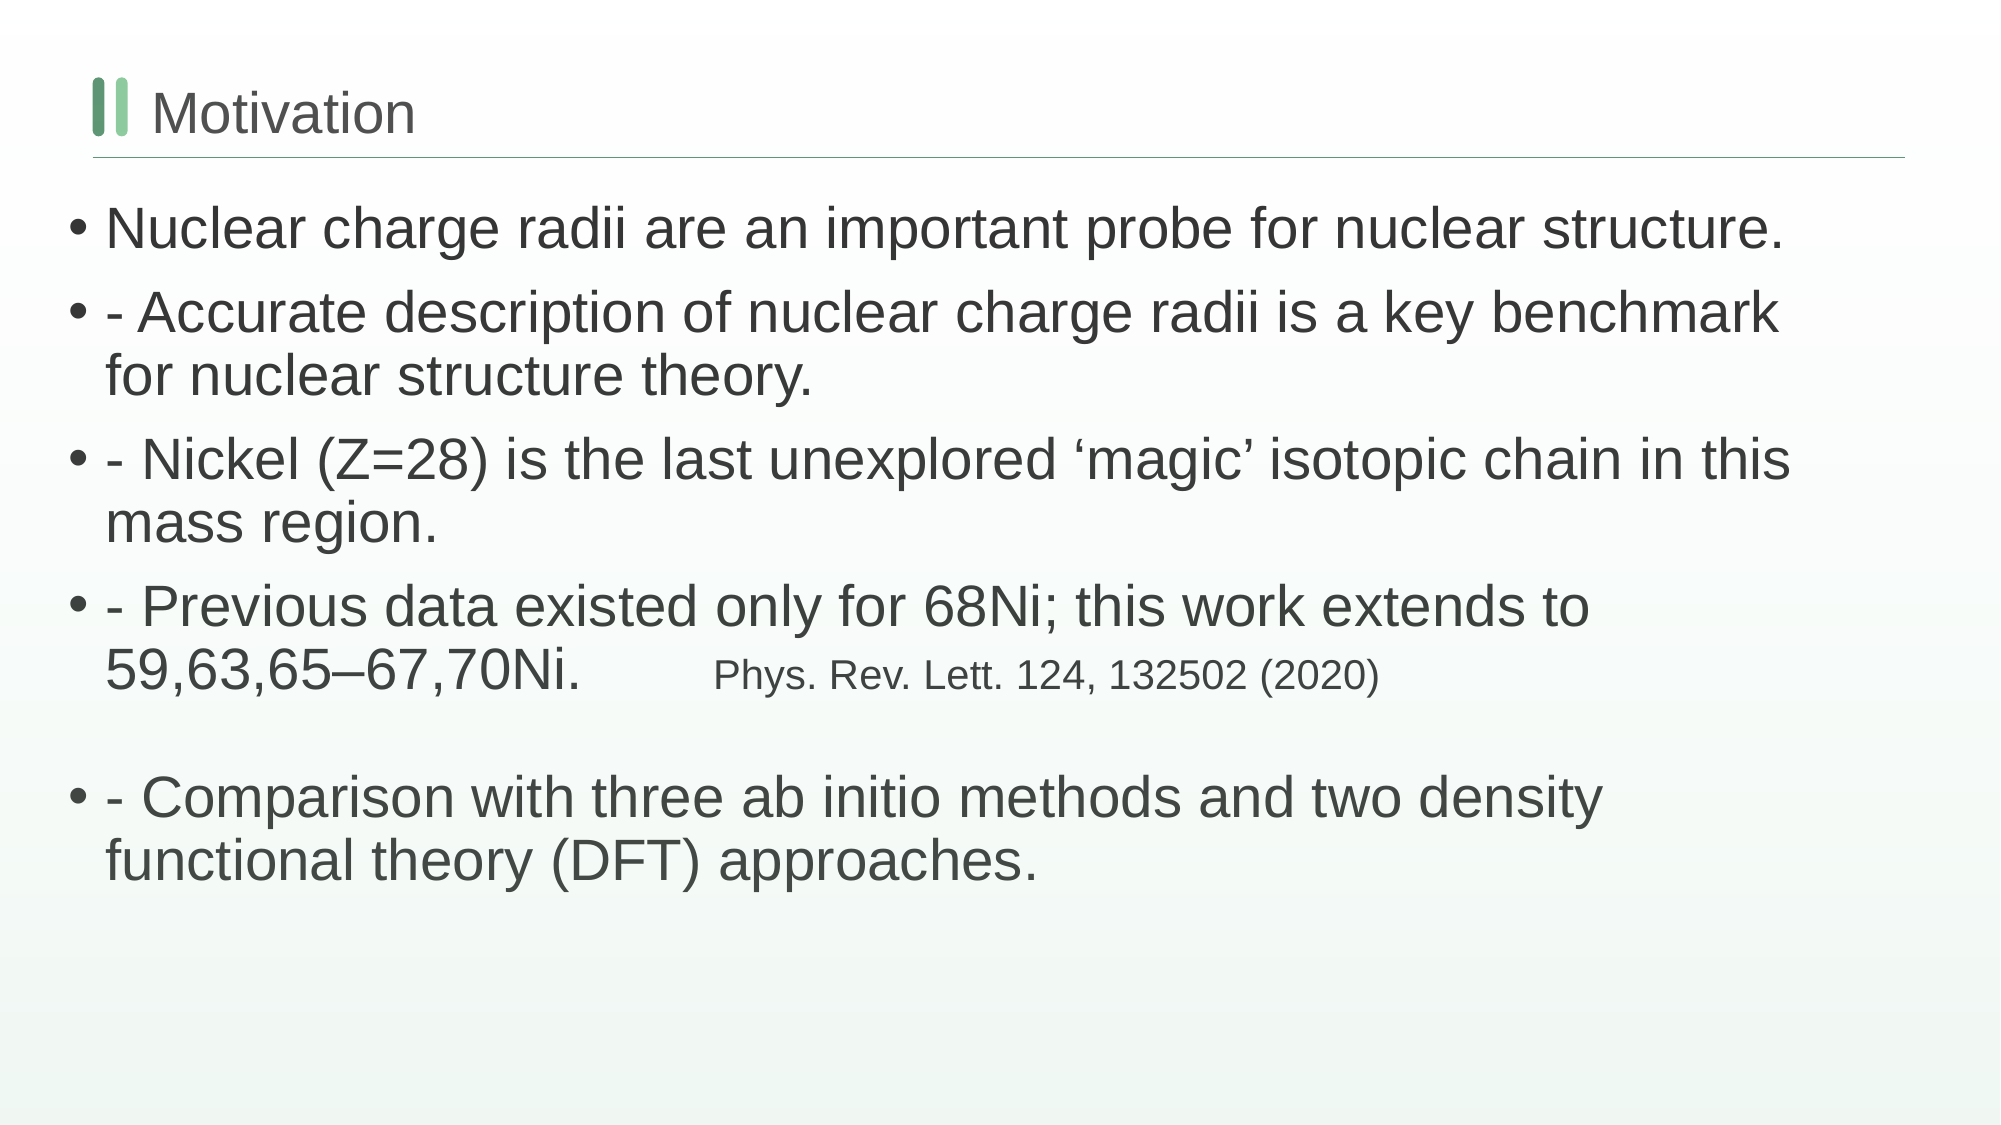

Motivation

Nuclear charge radii are an important probe for nuclear structure.
- Accurate description of nuclear charge radii is a key benchmark for nuclear structure theory.
- Nickel (Z=28) is the last unexplored ‘magic’ isotopic chain in this mass region.
- Previous data existed only for 68Ni; this work extends to 59,63,65–67,70Ni.        Phys. Rev. Lett. 124, 132502 (2020)
- Comparison with three ab initio methods and two density functional theory (DFT) approaches.

01